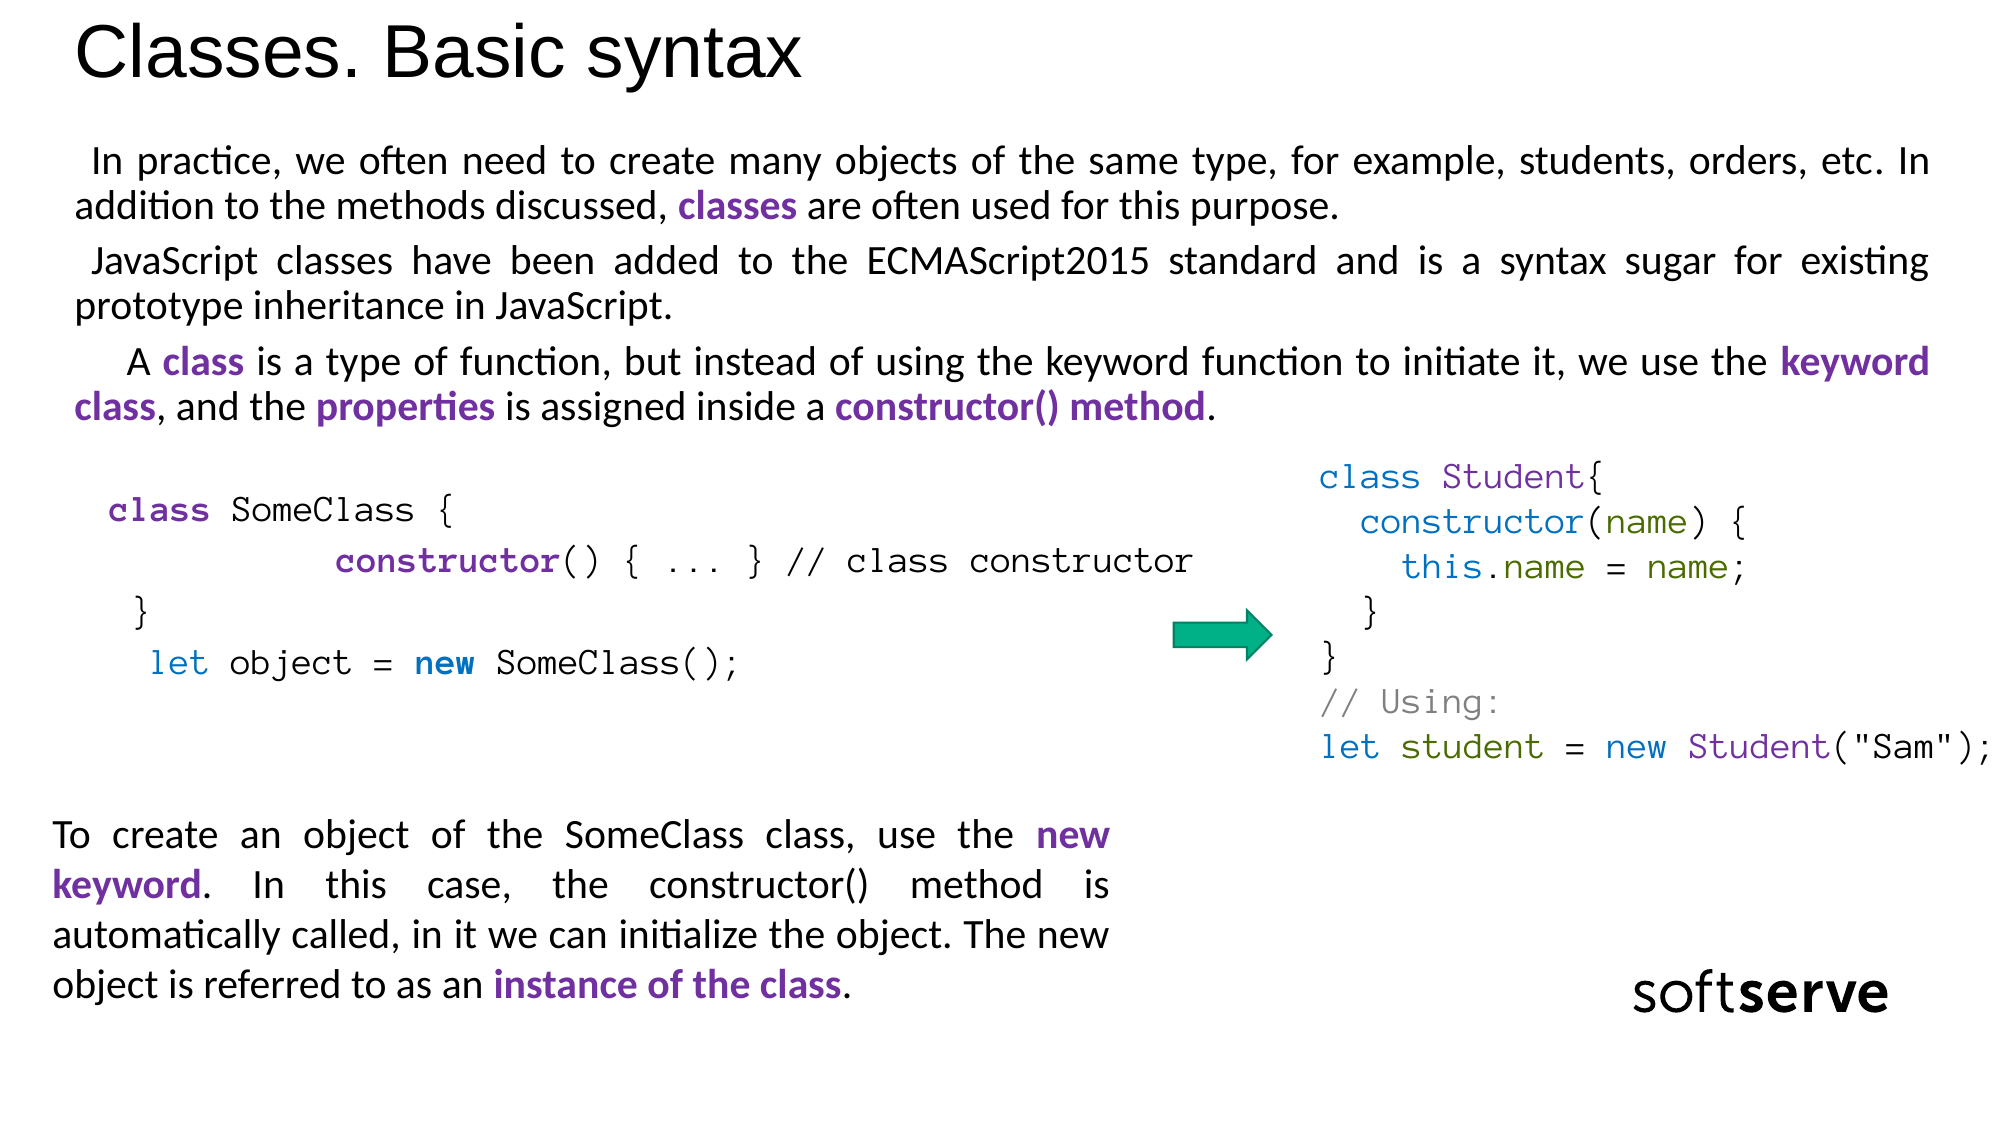

# Classes. Basic syntax
In practice, we often need to create many objects of the same type, for example, students, orders, etc. In addition to the methods discussed, classes are often used for this purpose.
JavaScript classes have been added to the ECMAScript2015 standard and is a syntax sugar for existing prototype inheritance in JavaScript.
   A class is a type of function, but instead of using the keyword function to initiate it, we use the keyword class, and the properties is assigned inside a constructor() method.
 class SomeClass {
	constructor() { ... }	// class constructor
 }
let object = new SomeClass();

class Student{
  constructor(name) {
    this.name = name;
  }
}
// Using:
let student = new Student("Sam");

To create an object of the SomeClass class, use the new keyword. In this case, the constructor() method is automatically called, in it we can initialize the object. The new object is referred to as an instance of the class.